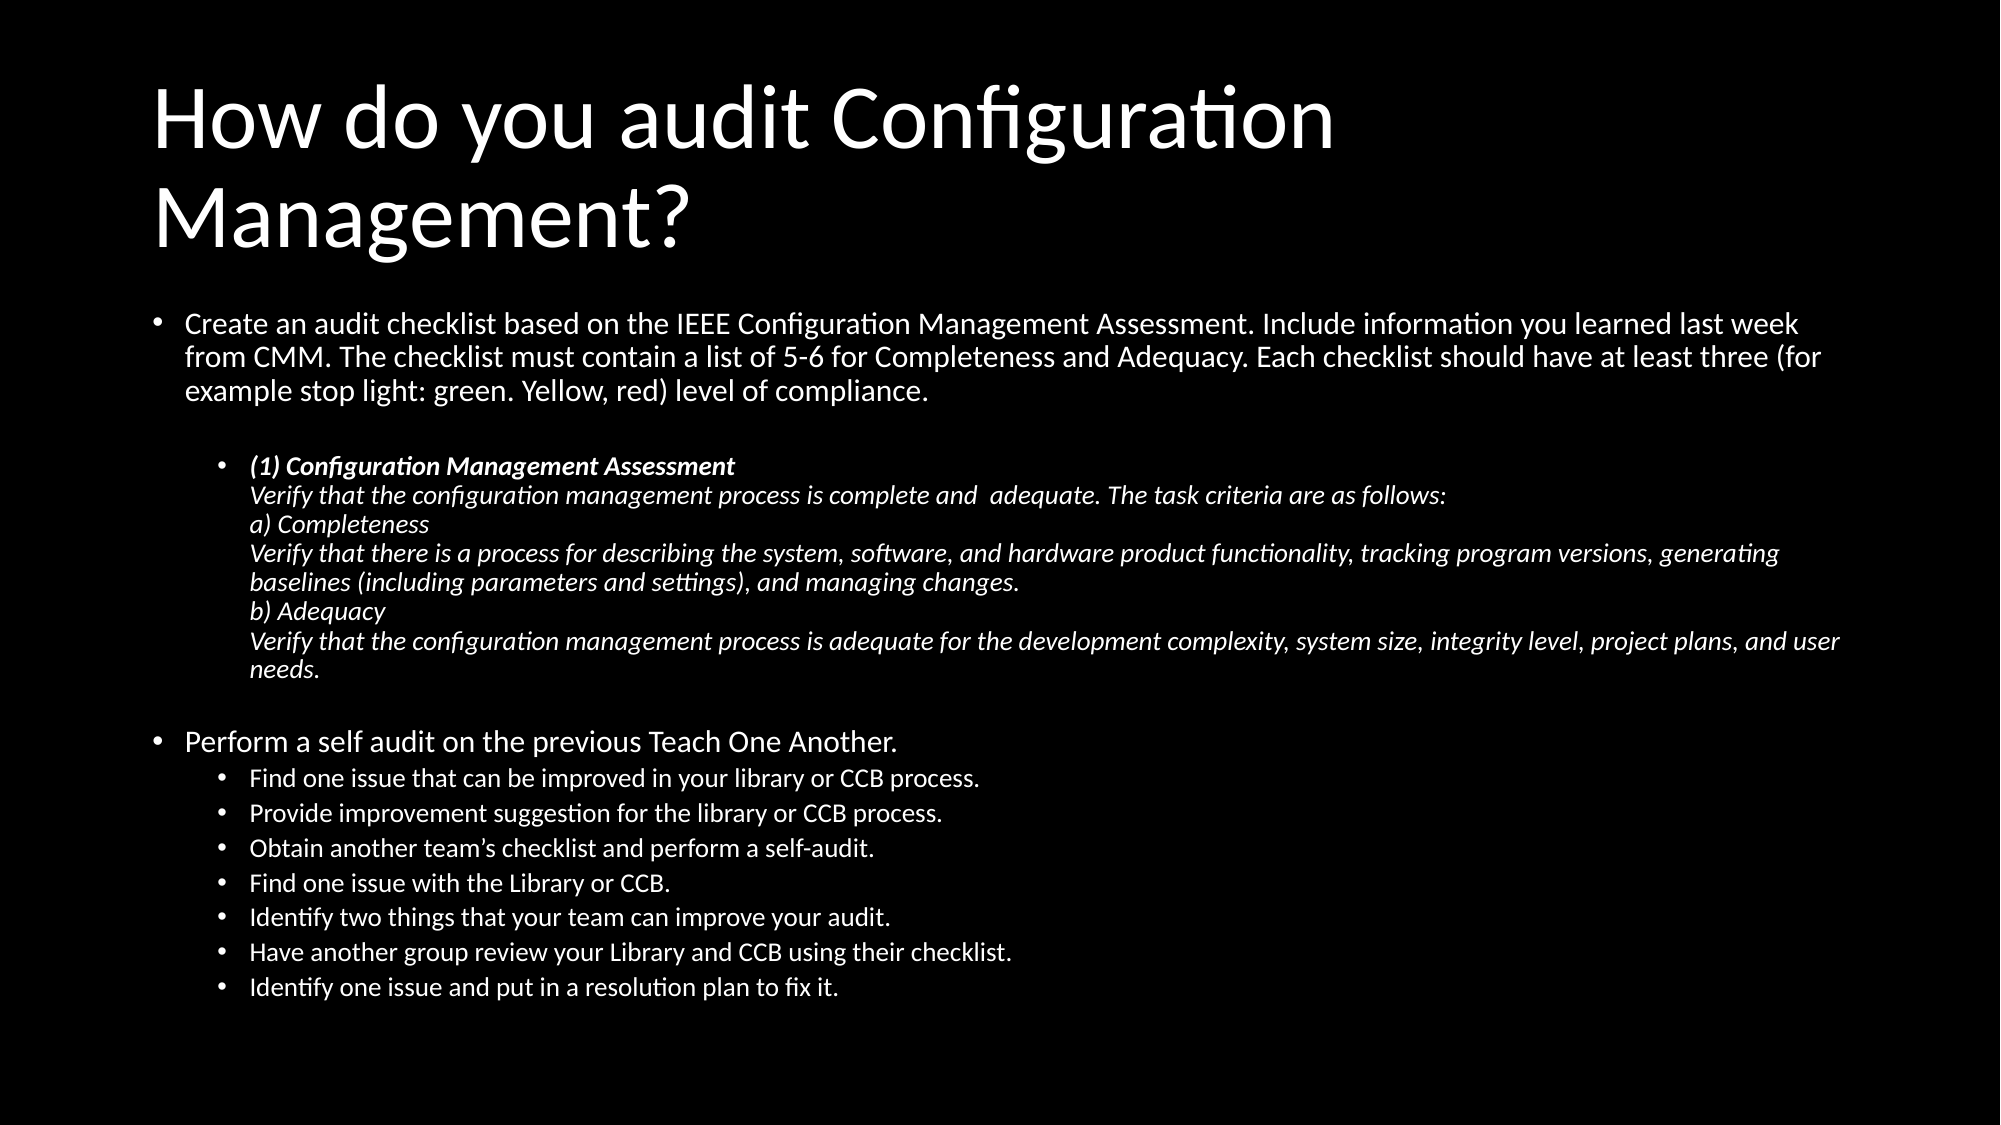

# How do you audit Configuration Management?
Create an audit checklist based on the IEEE Configuration Management Assessment. Include information you learned last week from CMM. The checklist must contain a list of 5-6 for Completeness and Adequacy. Each checklist should have at least three (for example stop light: green. Yellow, red) level of compliance.
(1) Configuration Management Assessment
Verify that the configuration management process is complete and  adequate. The task criteria are as follows:
a) Completeness
Verify that there is a process for describing the system, software, and hardware product functionality, tracking program versions, generating baselines (including parameters and settings), and managing changes.
b) Adequacy
Verify that the configuration management process is adequate for the development complexity, system size, integrity level, project plans, and user needs.
Perform a self audit on the previous Teach One Another.
Find one issue that can be improved in your library or CCB process.
Provide improvement suggestion for the library or CCB process.
Obtain another team’s checklist and perform a self-audit.
Find one issue with the Library or CCB.
Identify two things that your team can improve your audit.
Have another group review your Library and CCB using their checklist.
Identify one issue and put in a resolution plan to fix it.